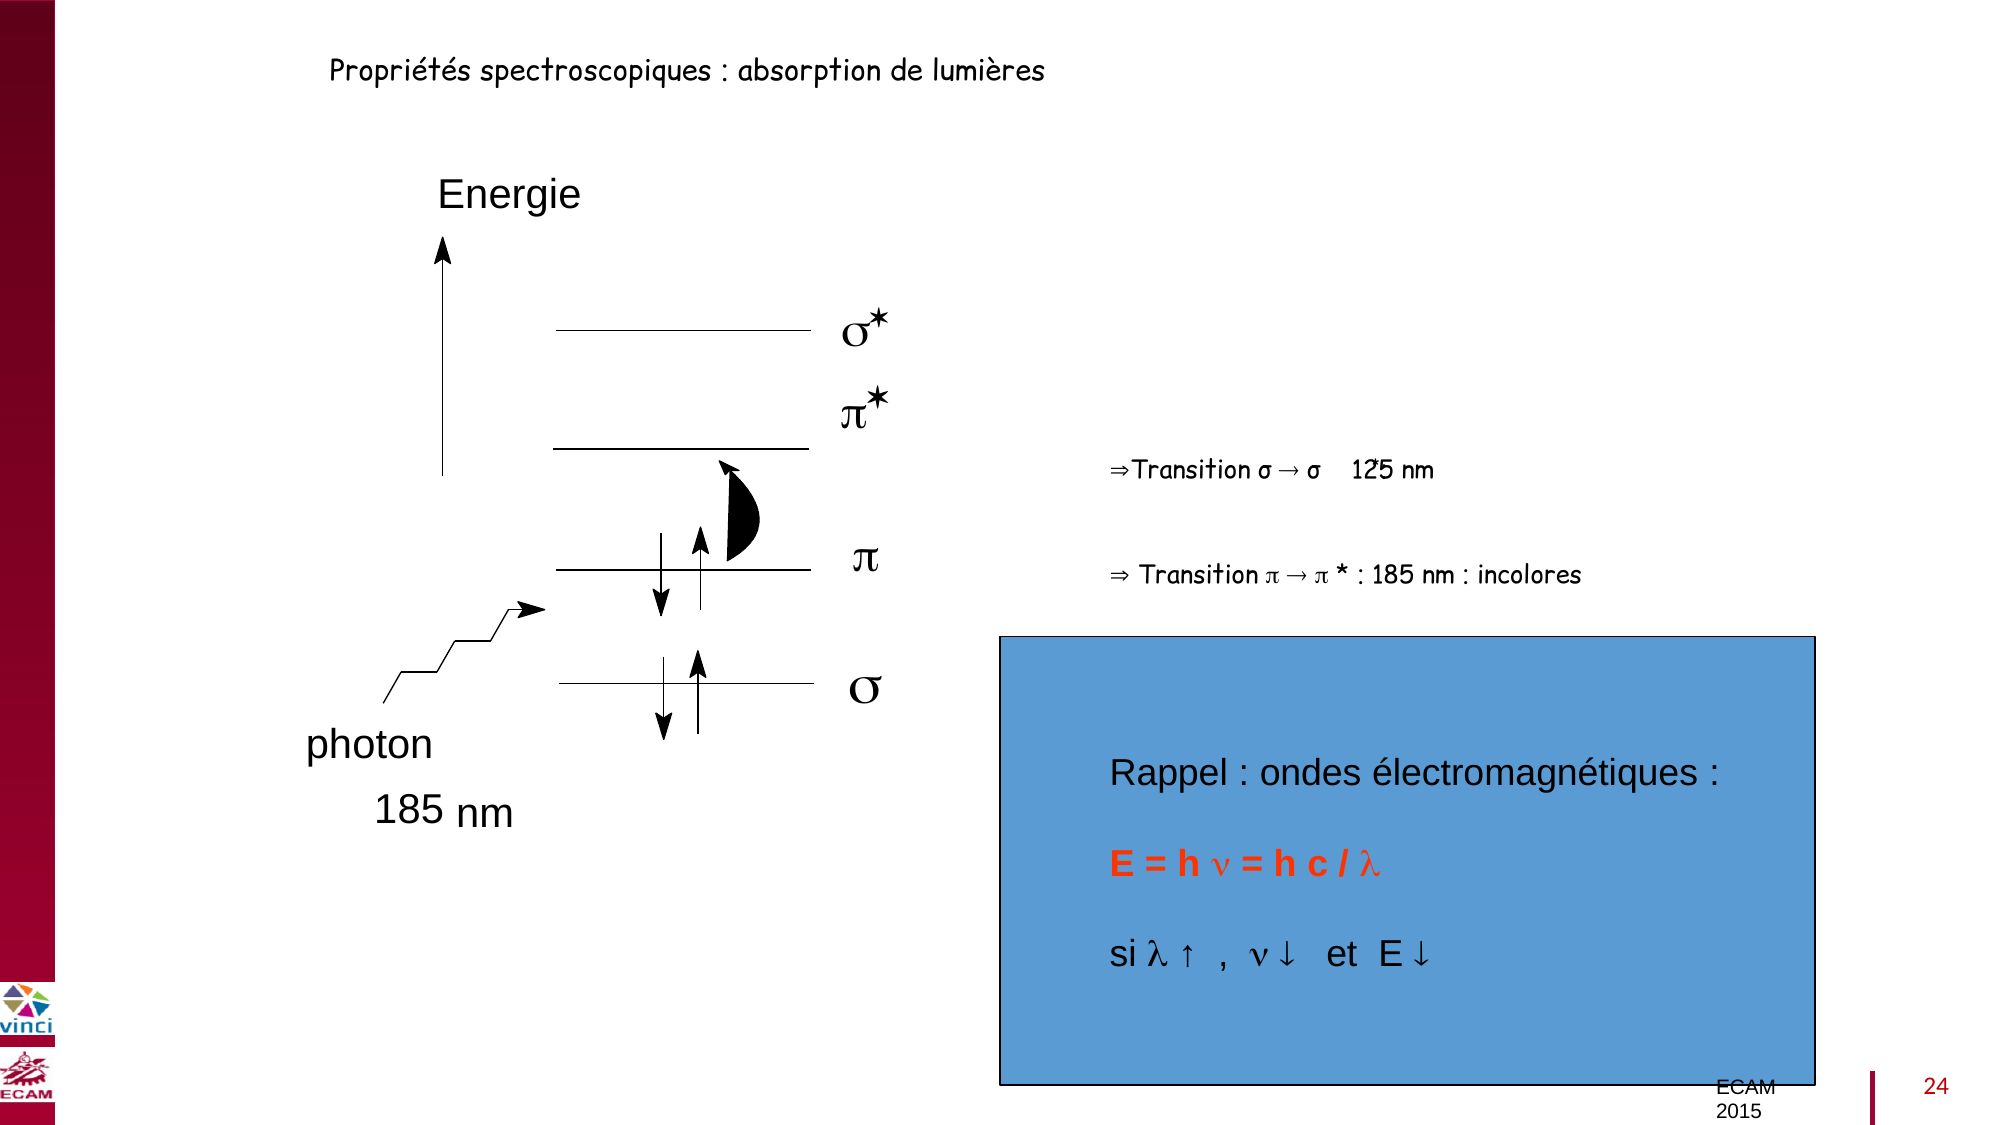

Propriétés spectroscopiques : absorption de lumières
Energie

σ∗
π∗
π
B2040-Chimie du vivant et environnement

*:
⇒Transition σ → σ    125 nm

⇒ Transition π → π * : 185 nm : incolores

Rappel : ondes électromagnétiques :
E = h ν = h c / λ
si λ ↑  ,  ν ↓   et E ↓

σ

photon
185
nm

24
ECAM 2015